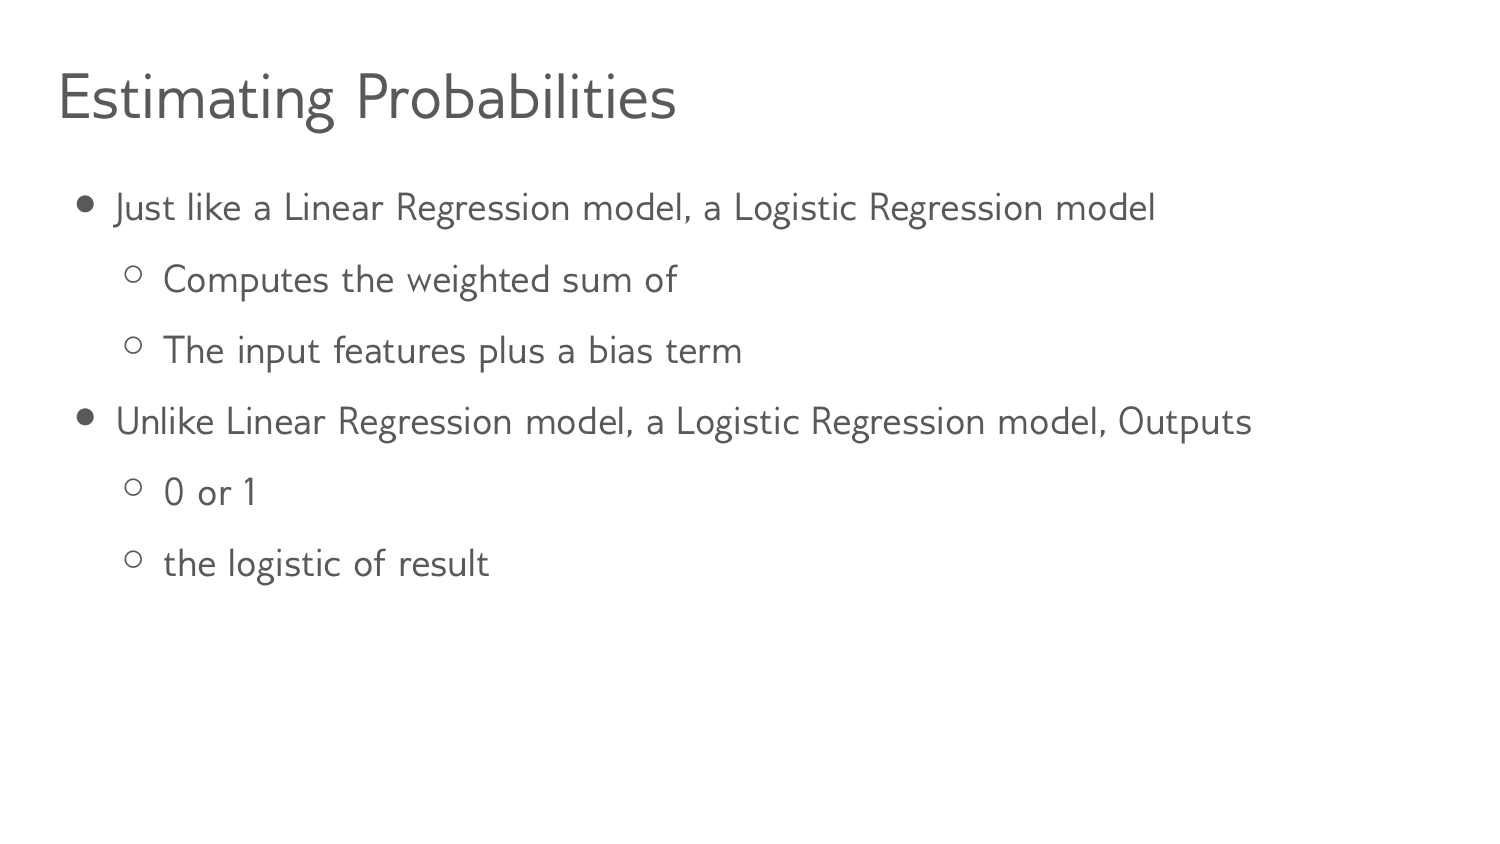

Estimating Probabilities
Just like a Linear Regression model, a Logistic Regression model
Computes the weighted sum of
The input features plus a bias term
Unlike Linear Regression model, a Logistic Regression model, Outputs
0 or 1
the logistic of result